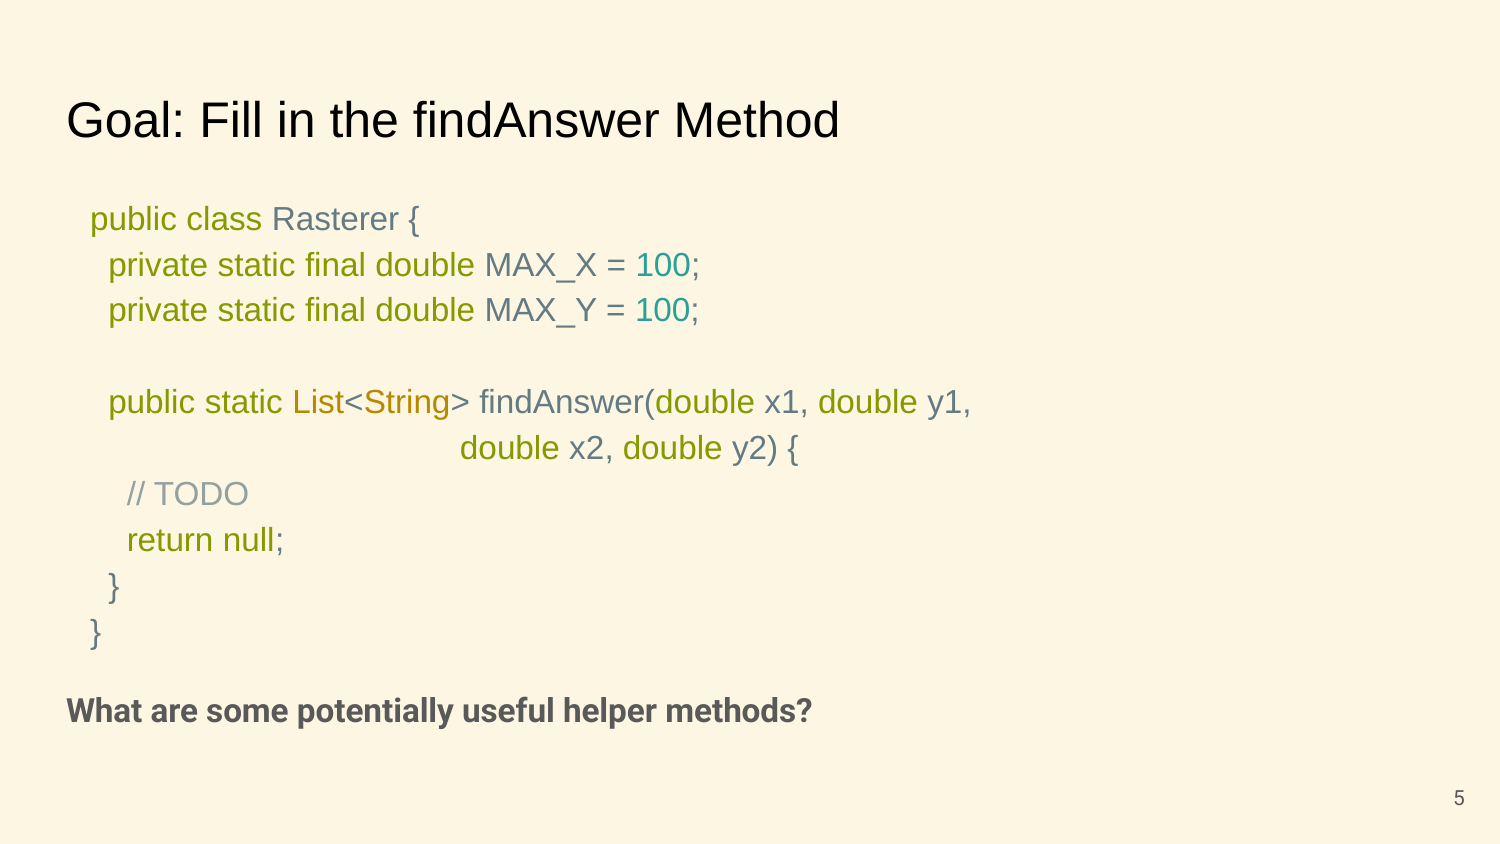

# Goal: Fill in the findAnswer Method
public class Rasterer {
  private static final double MAX_X = 100;
  private static final double MAX_Y = 100;

  public static List<String> findAnswer(double x1, double y1,
                                        double x2, double y2) {
    // TODO
    return null;
  }
}
What are some potentially useful helper methods?
5